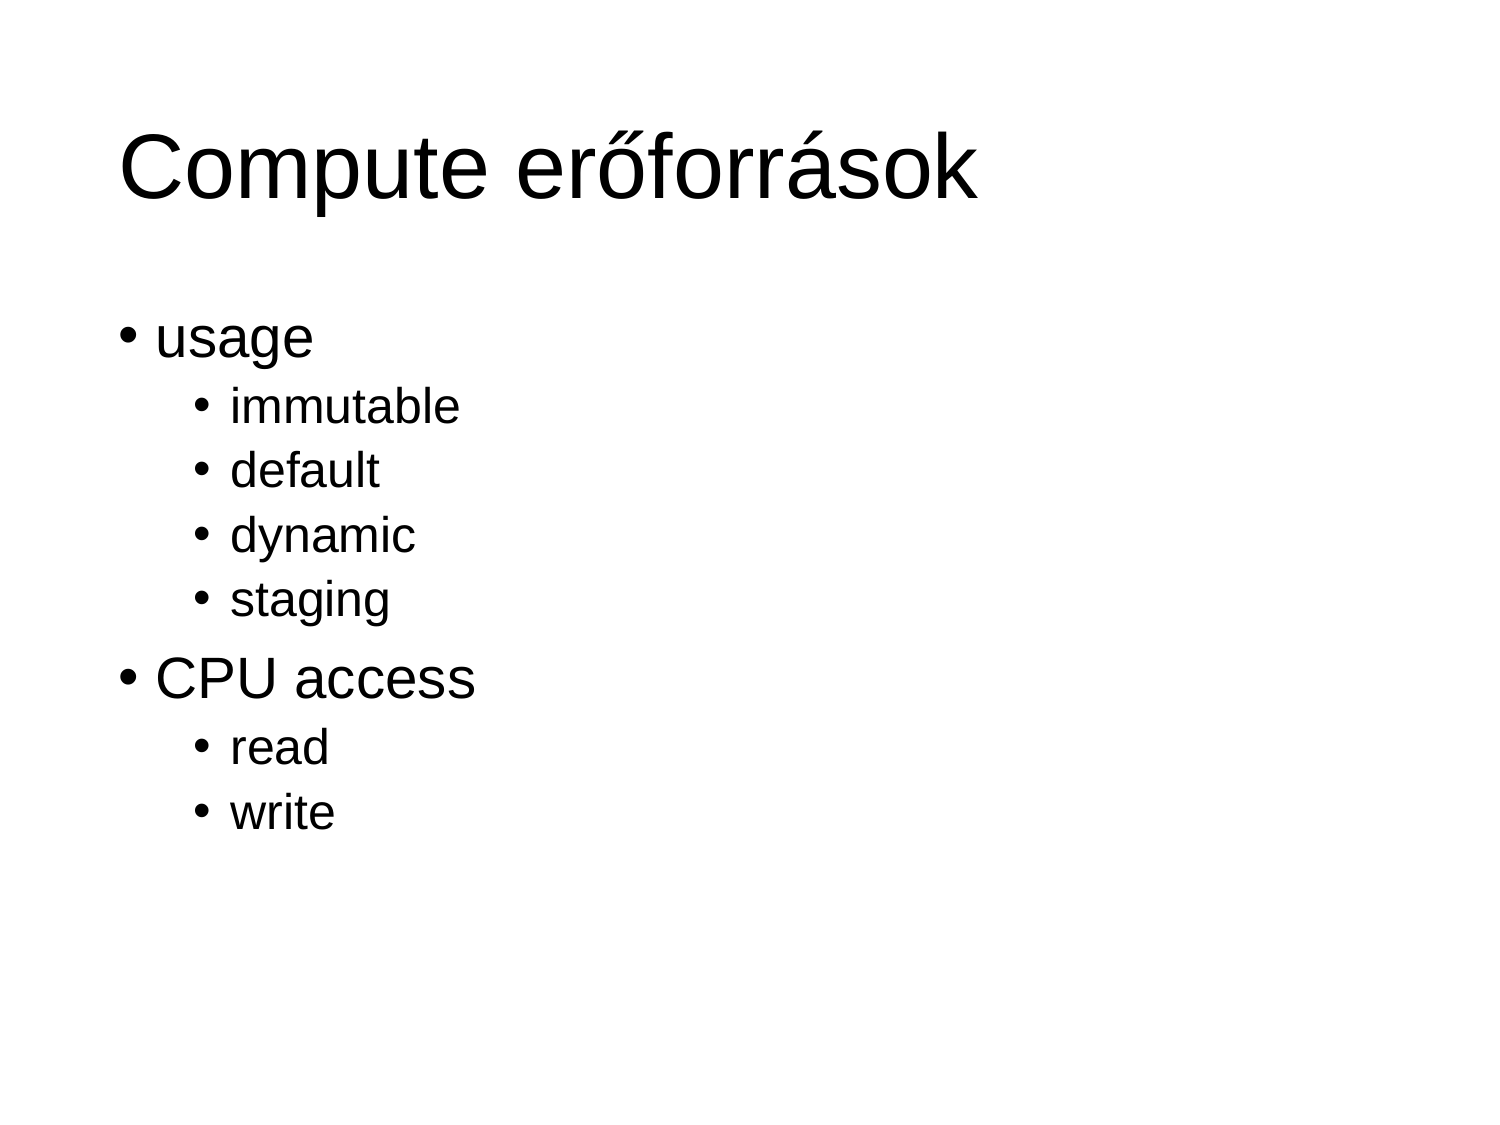

# Compute erőforrások
usage
immutable
default
dynamic
staging
CPU access
read
write